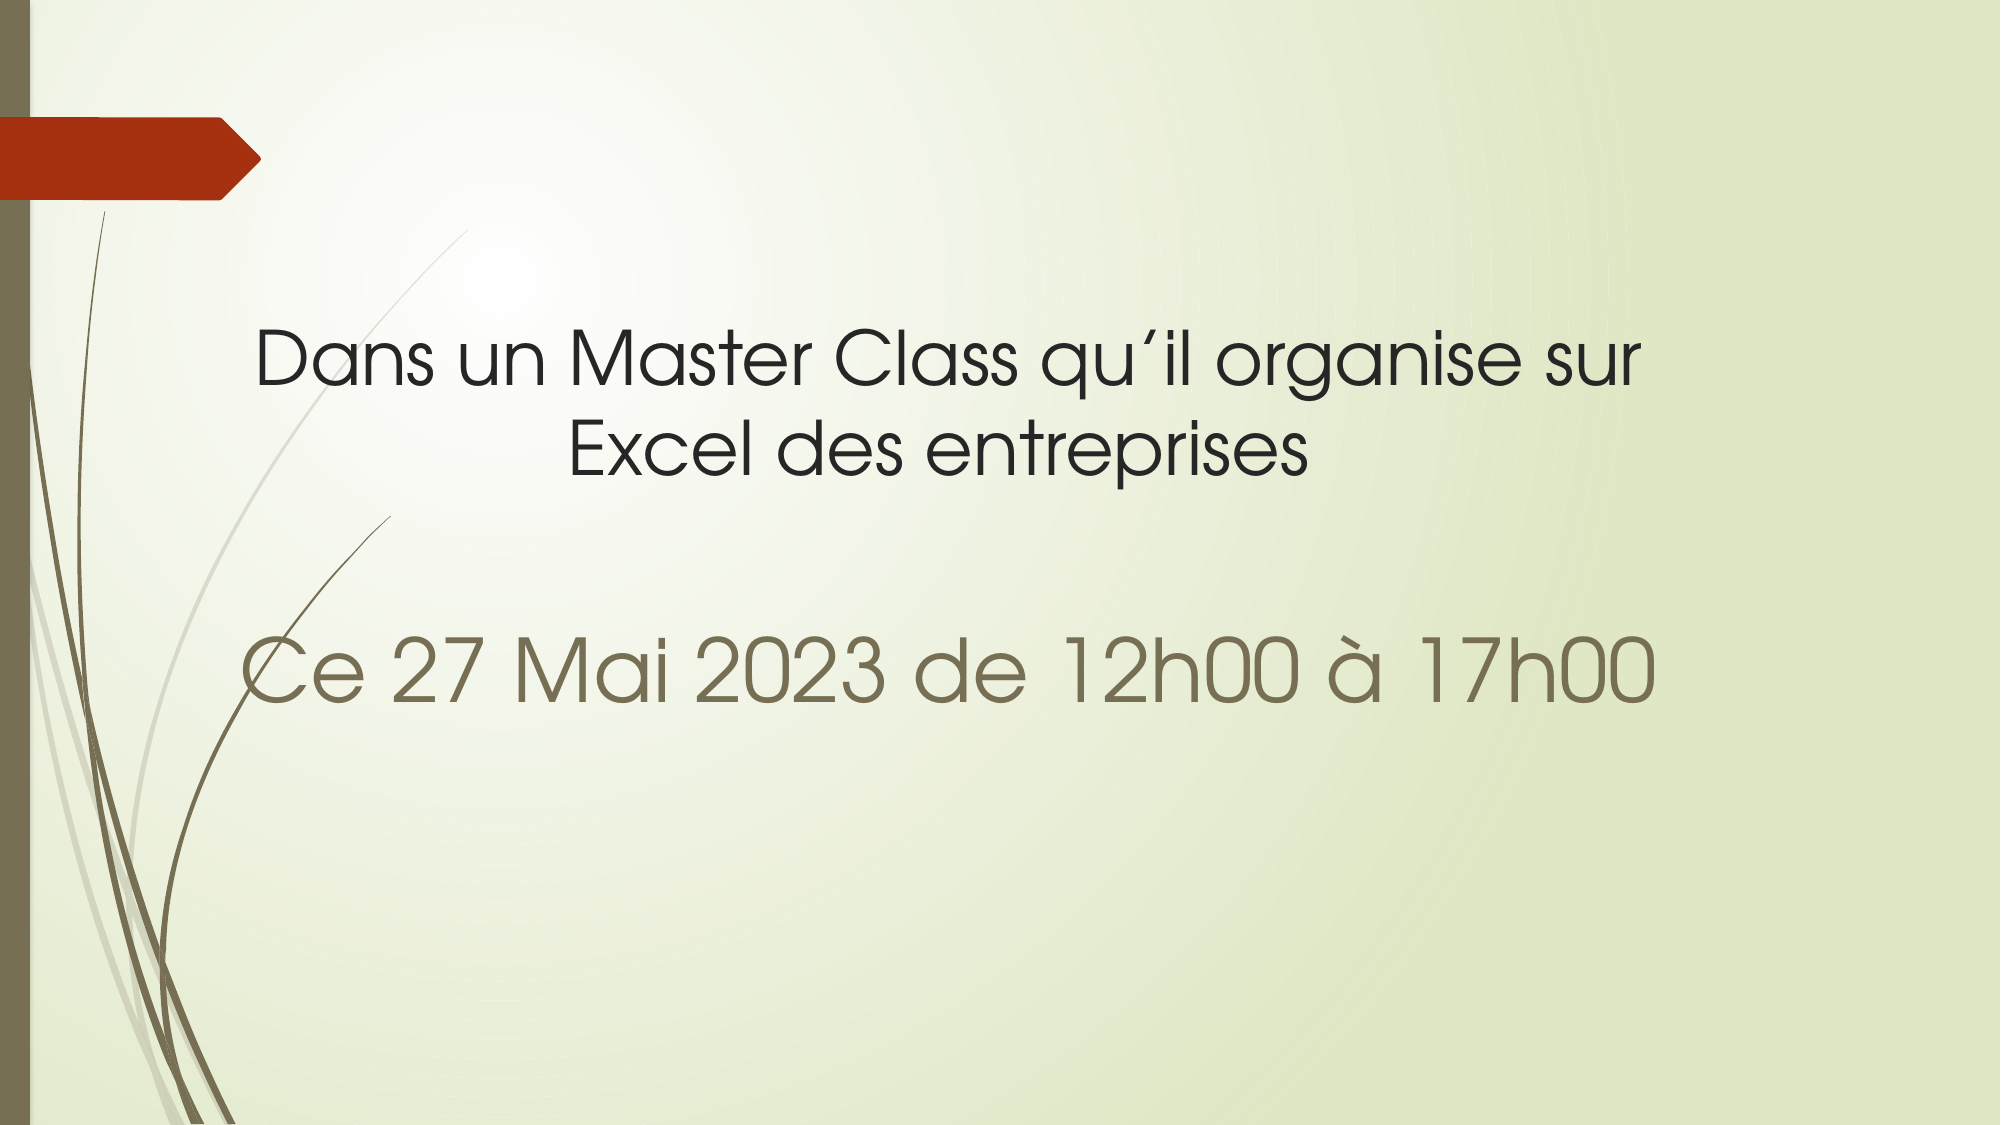

# Dans un Master Class qu’il organise sur Excel des entreprises
Ce 27 Mai 2023 de 12h00 à 17h00